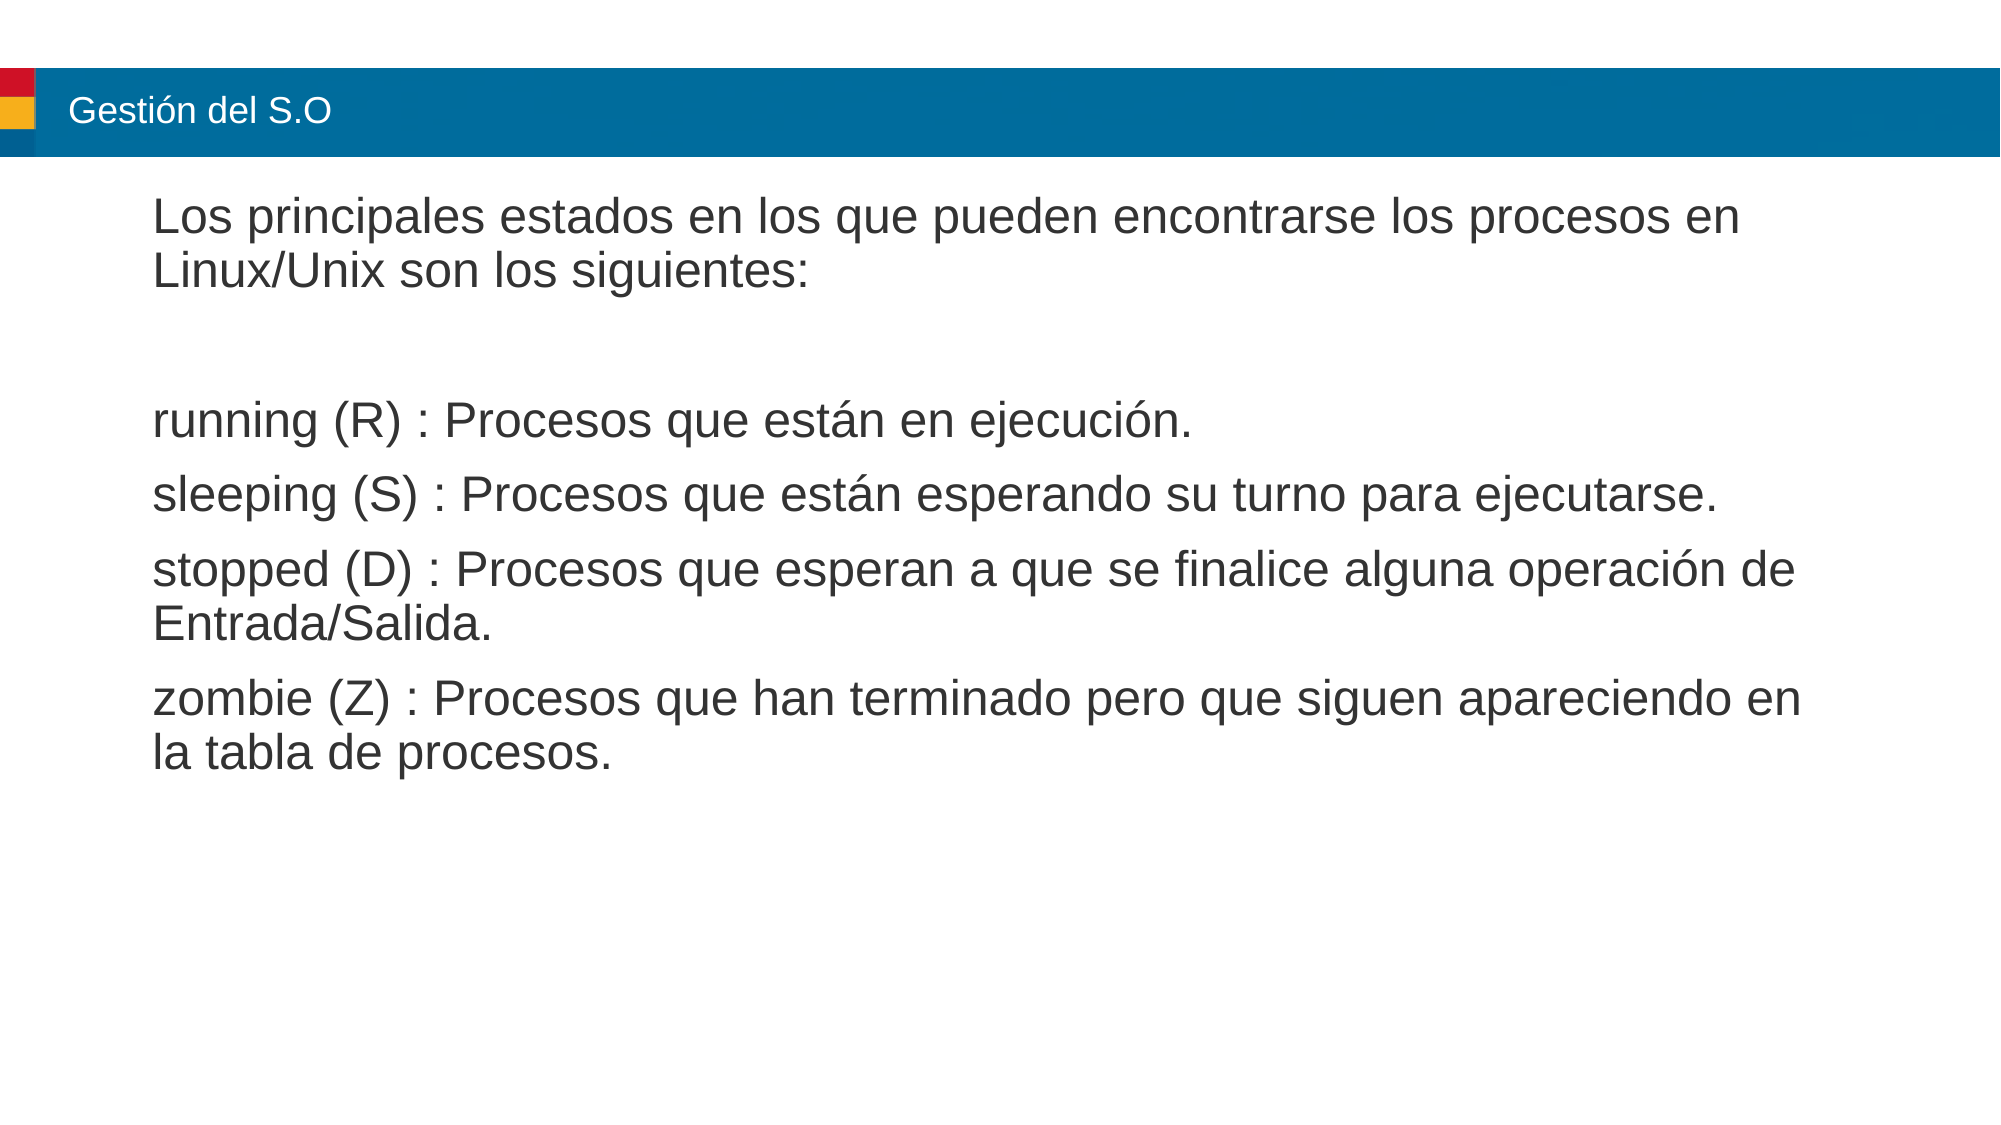

# Gestión del S.O
Los principales estados en los que pueden encontrarse los procesos en Linux/Unix son los siguientes:

running (R) : Procesos que están en ejecución.
sleeping (S) : Procesos que están esperando su turno para ejecutarse.
stopped (D) : Procesos que esperan a que se finalice alguna operación de Entrada/Salida.
zombie (Z) : Procesos que han terminado pero que siguen apareciendo en la tabla de procesos.